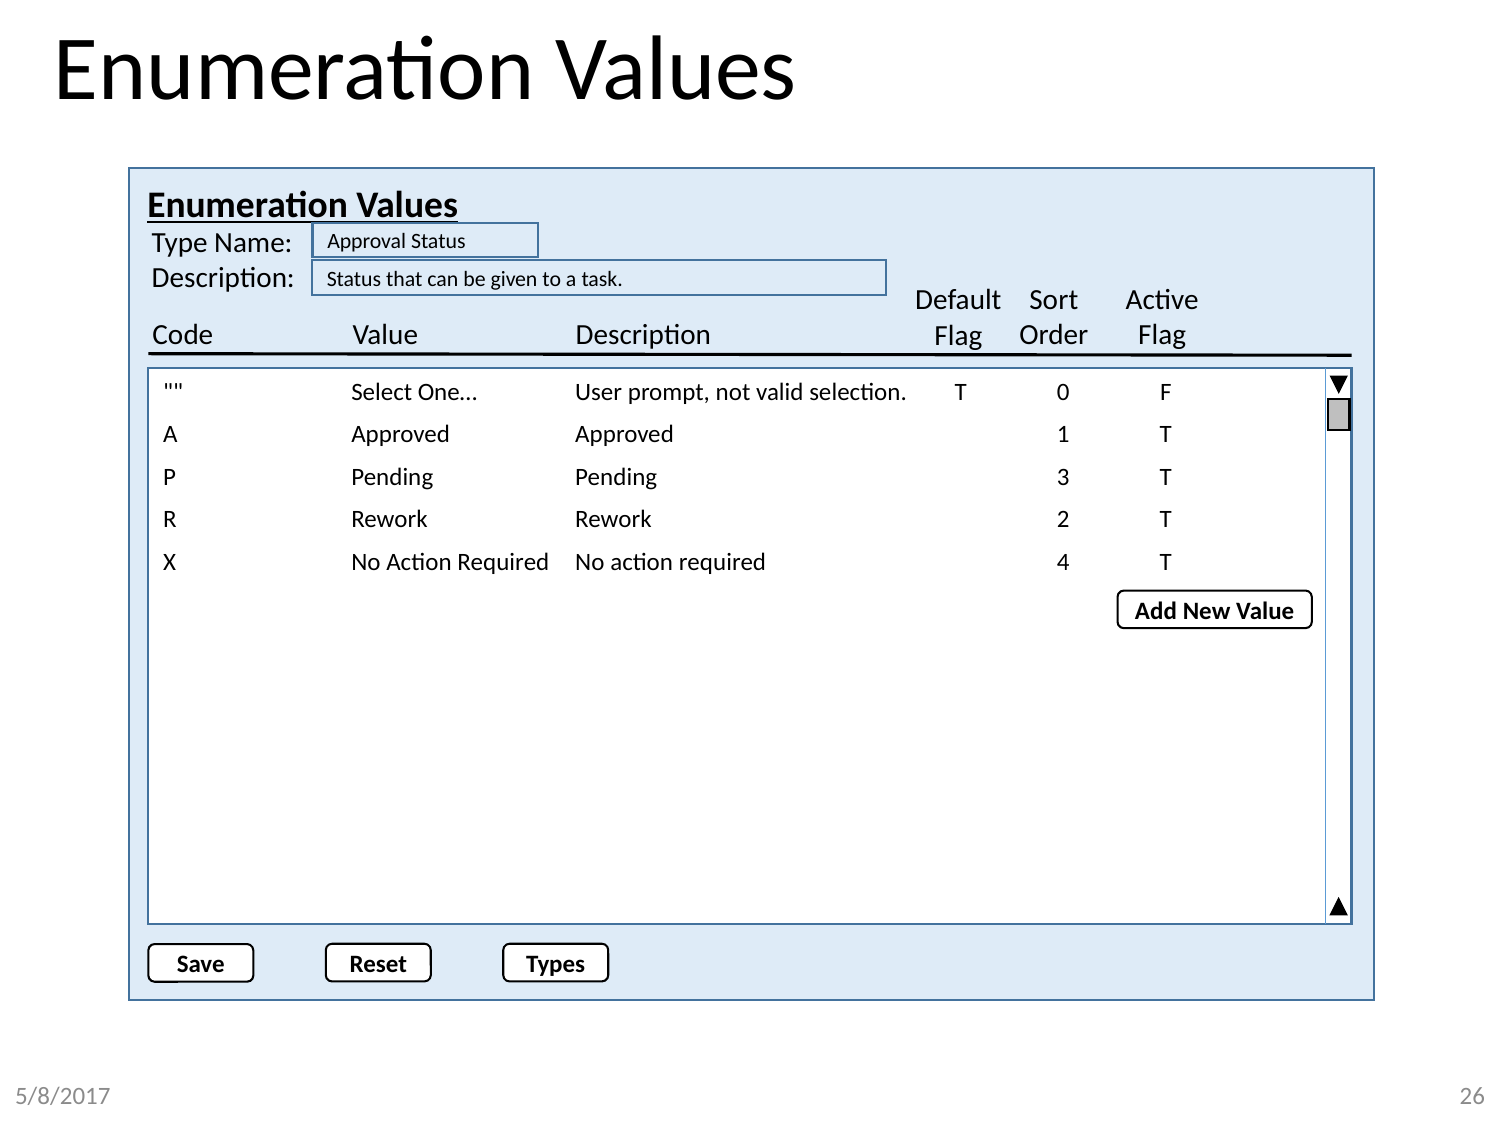

# Enumeration Values

Enumeration Values
Type Name:
Description:
Approval Status
Status that can be given to a task.
Sort
Order
Active
Flag
Default
Flag
Description
Code
Value
""	Select One…	User prompt, not valid selection.	T	0	F
A	Approved	Approved		1	T
P	Pending	Pending		3	T
R	Rework	Rework		2	T
X	No Action Required	No action required		4	T

Add New Value

Reset
Types
Save

26
5/8/2017